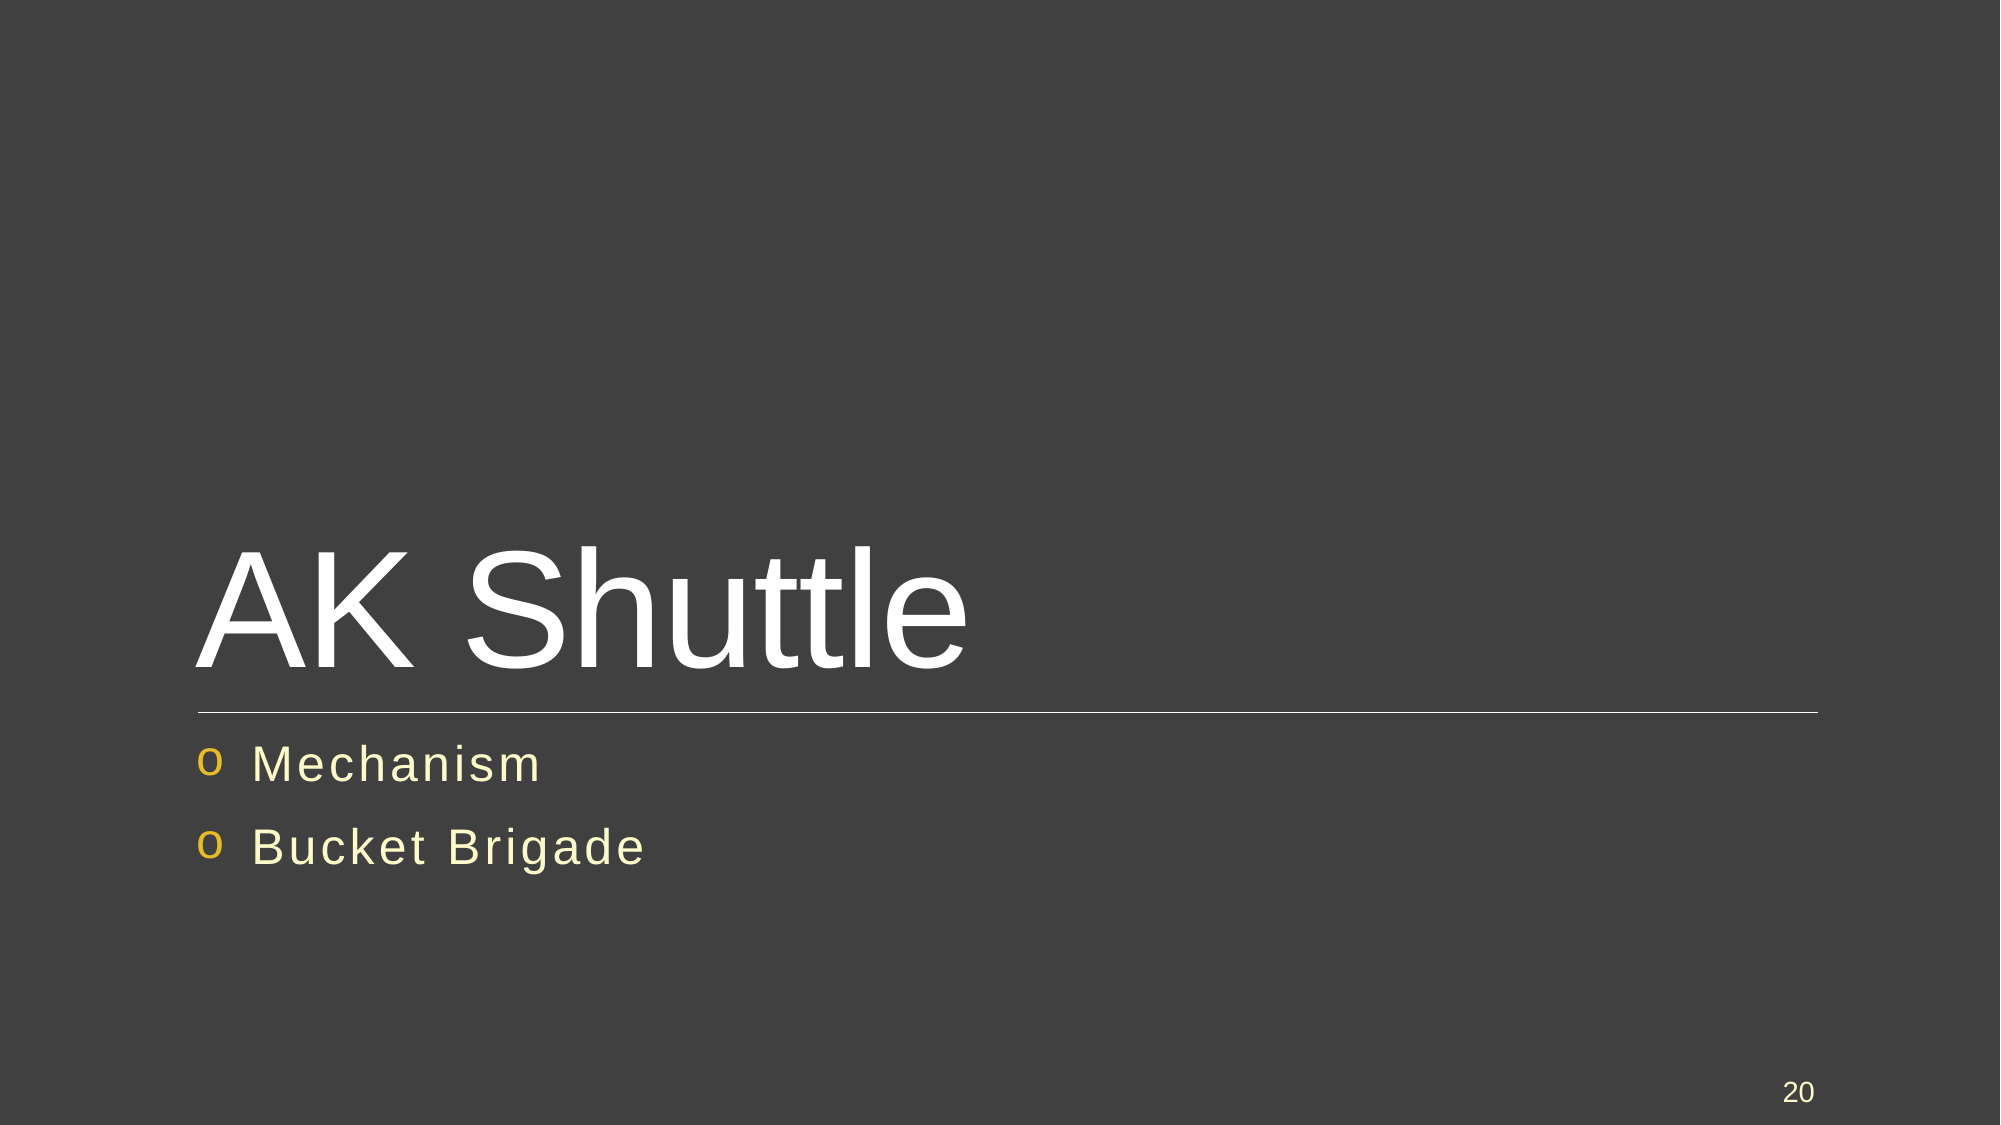

# AK Shuttle
Mechanism
Bucket Brigade
20